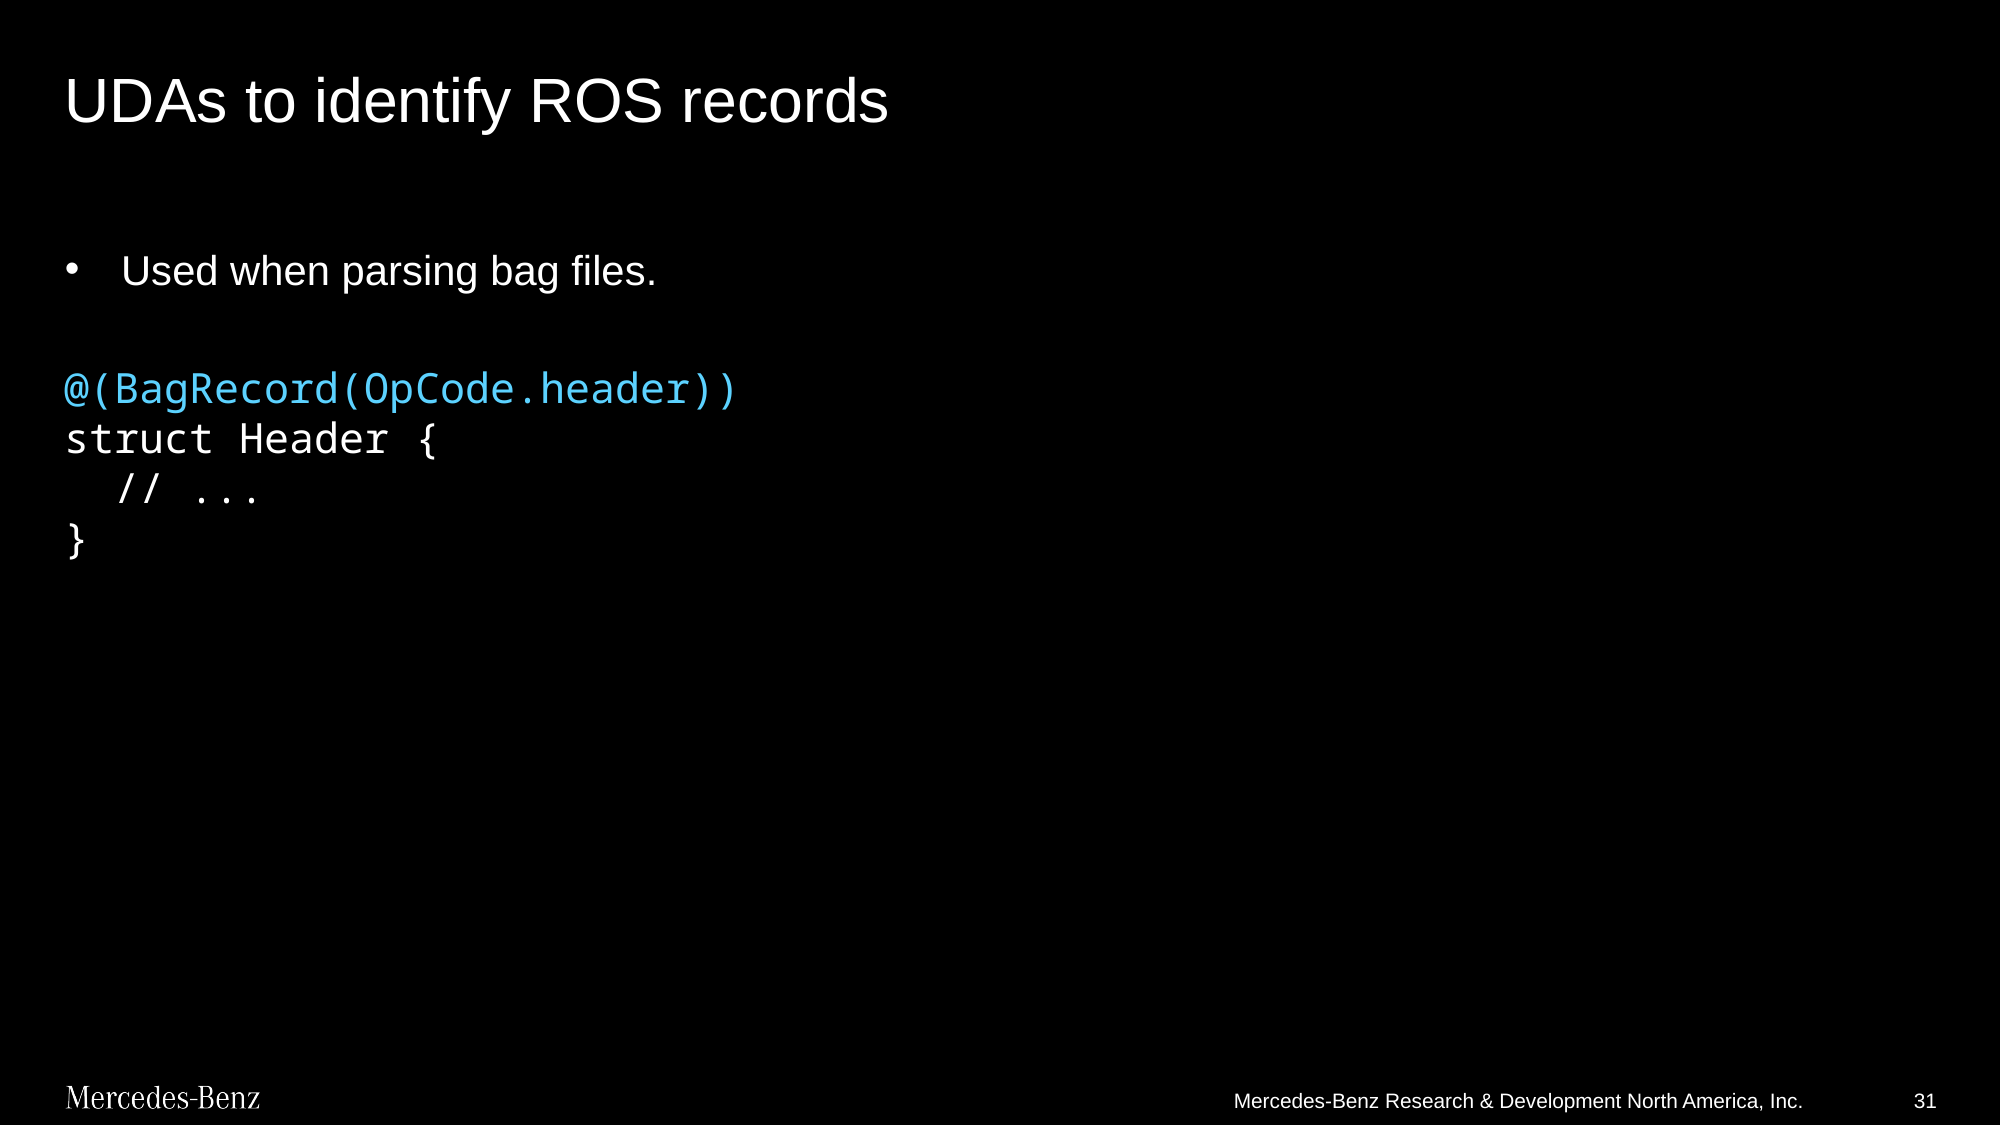

# UDAs to identify ROS records
Used when parsing bag files.
@(BagRecord(OpCode.header))
struct Header {
  // ...
}

Mercedes-Benz Research & Development North America, Inc.
31